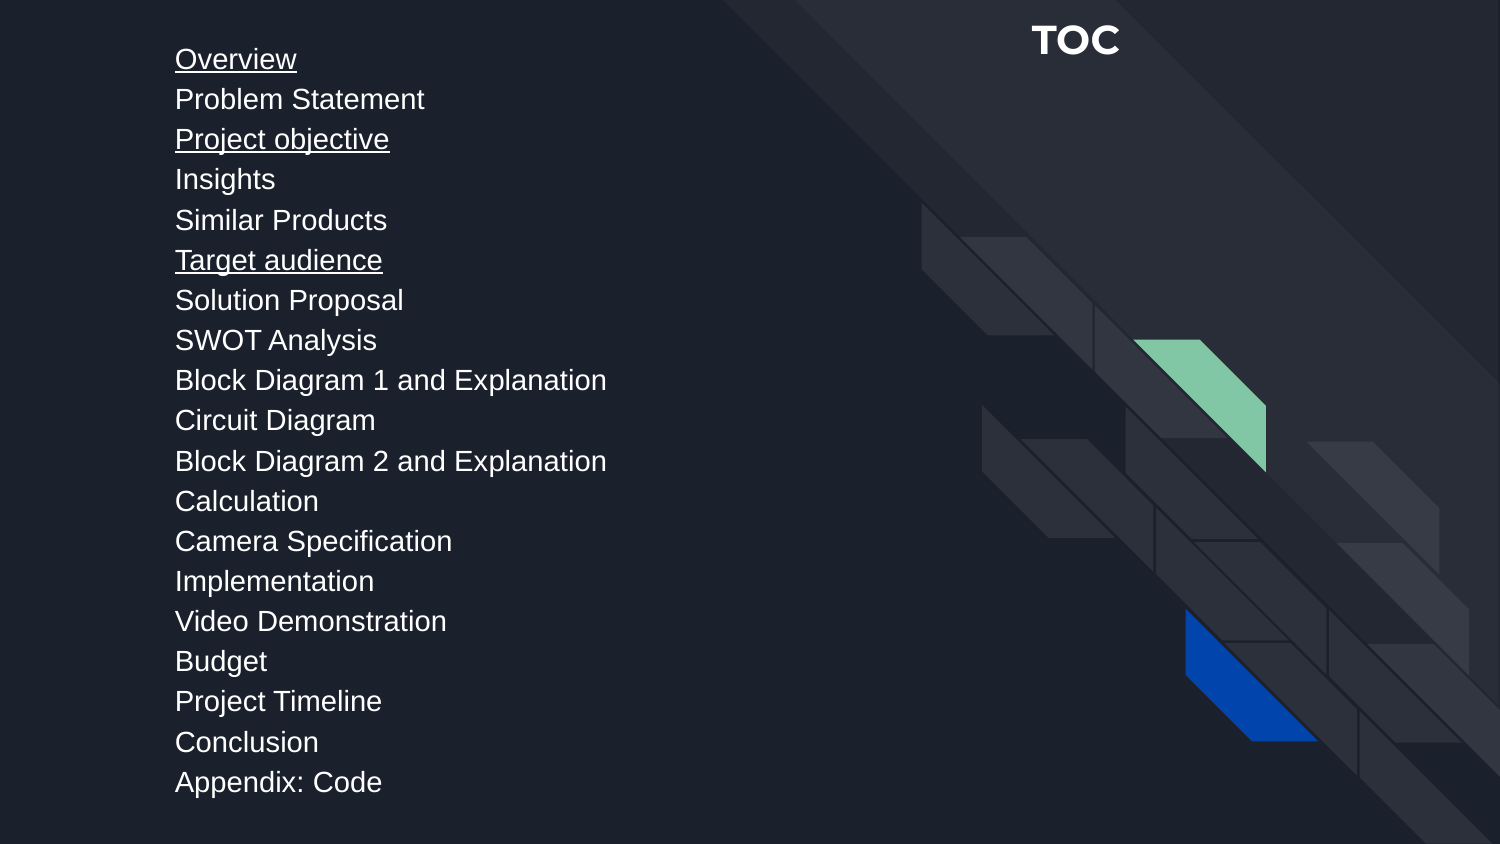

# TOC
Overview
Problem Statement
Project objective
Insights
Similar Products
Target audience
Solution Proposal
SWOT Analysis
Block Diagram 1 and Explanation
Circuit Diagram
Block Diagram 2 and Explanation
Calculation
Camera Specification
Implementation
Video Demonstration
Budget
Project Timeline
Conclusion
Appendix: Code